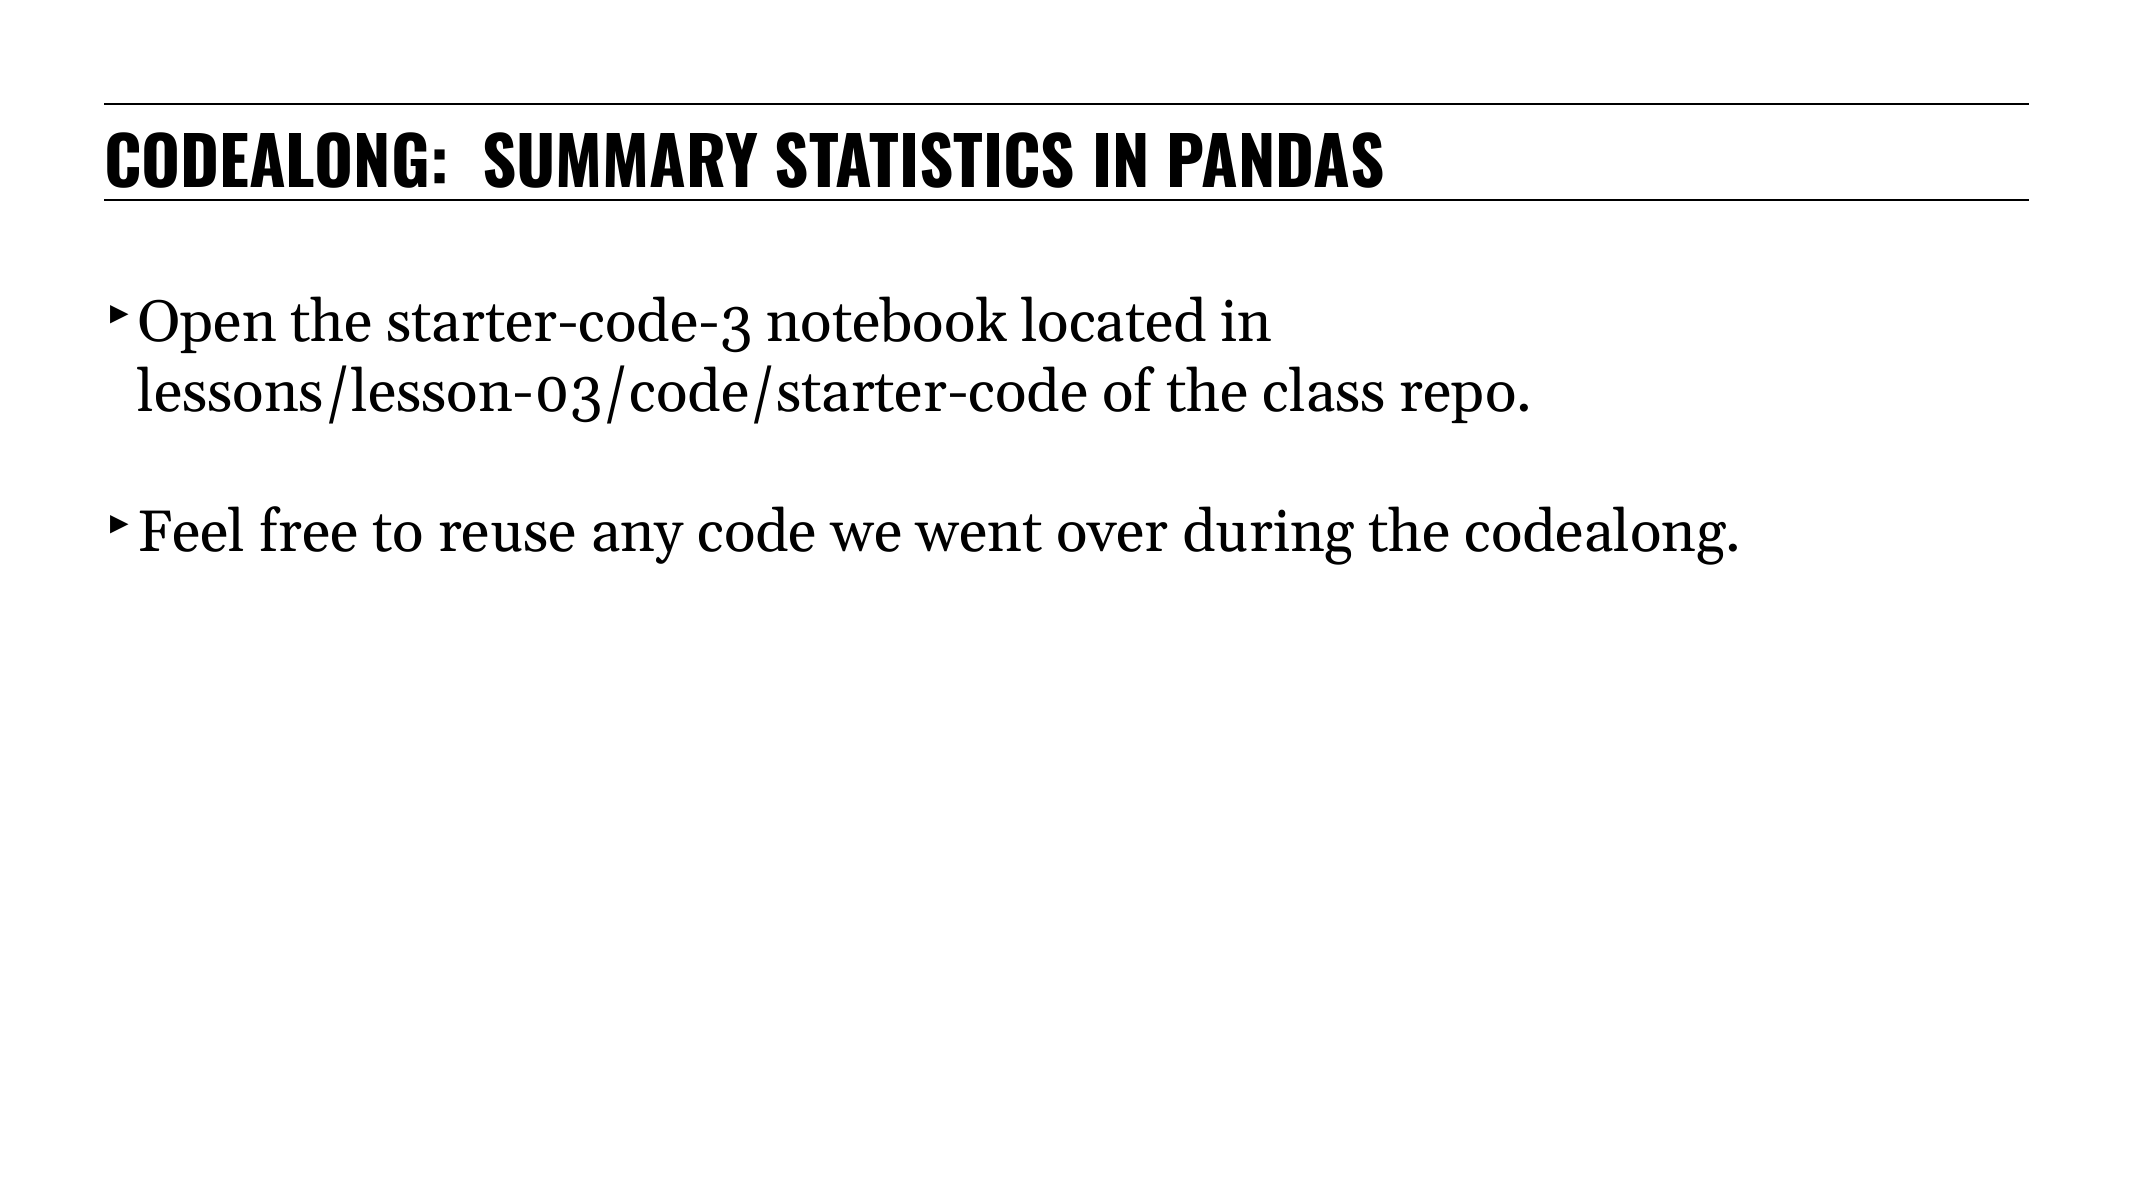

CODEALONG:  SUMMARY STATISTICS IN PANDAS

Open the starter-code-3 notebook located in lessons/lesson-03/code/starter-code of the class repo.

Feel free to reuse any code we went over during the codealong.